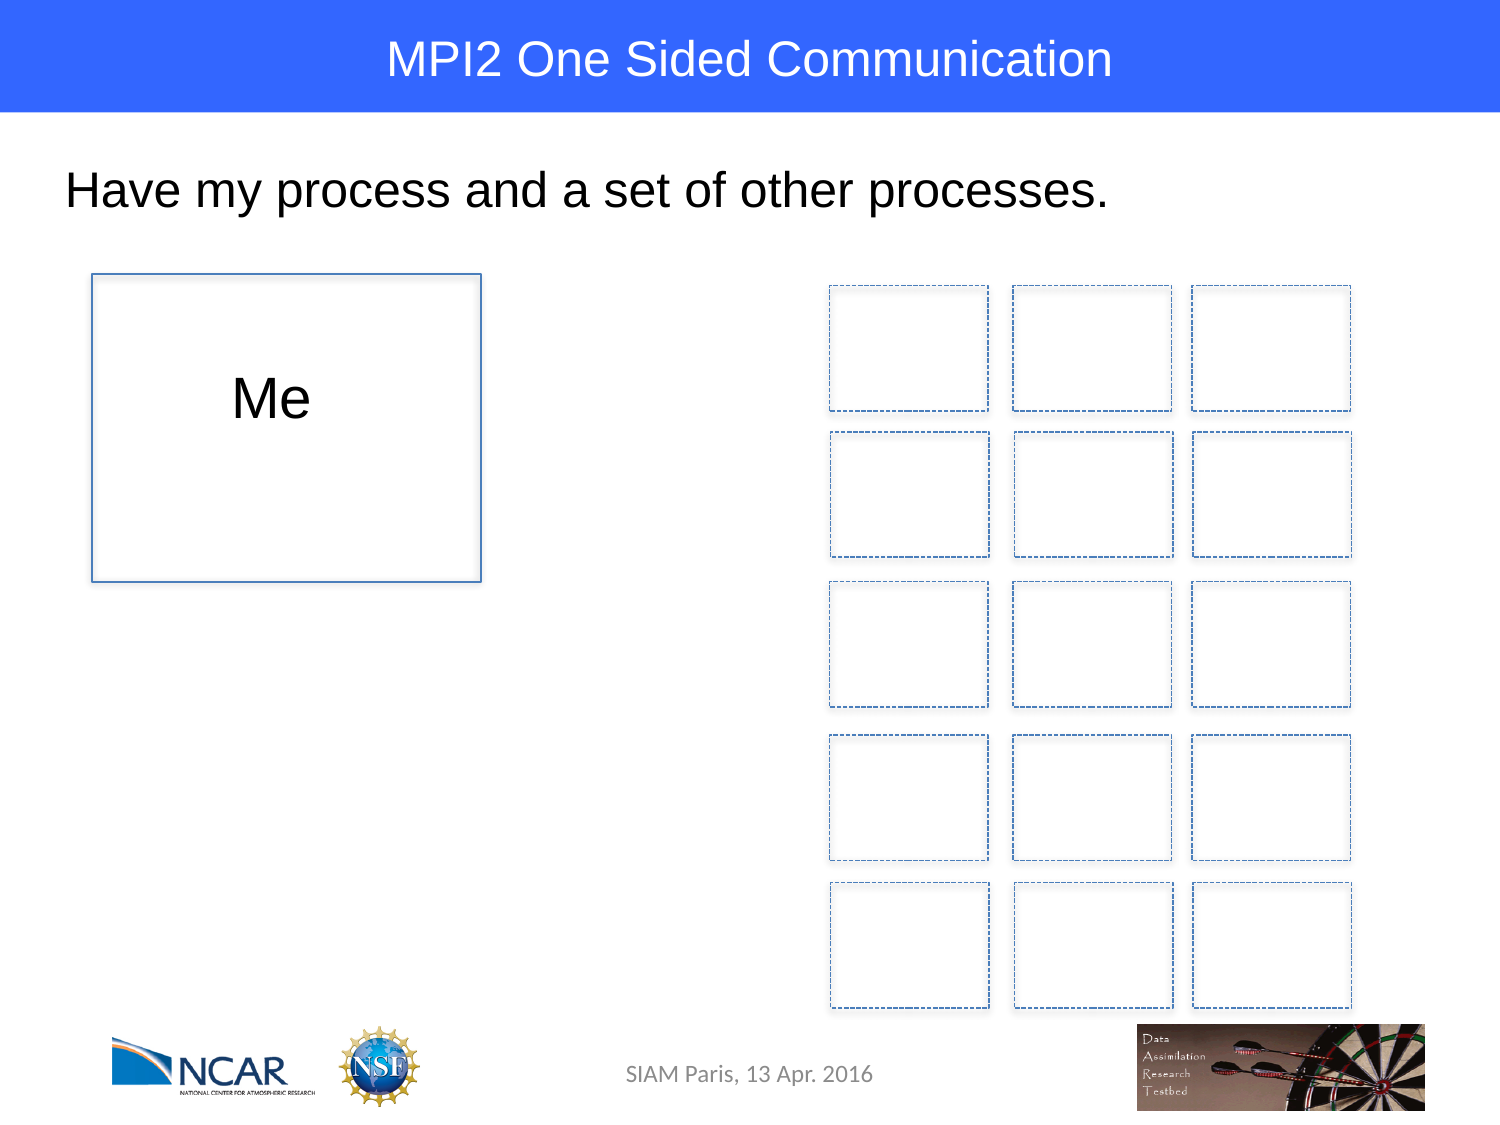

# MPI2 One Sided Communication
Have my process and a set of other processes.

Me
SIAM Paris, 13 Apr. 2016